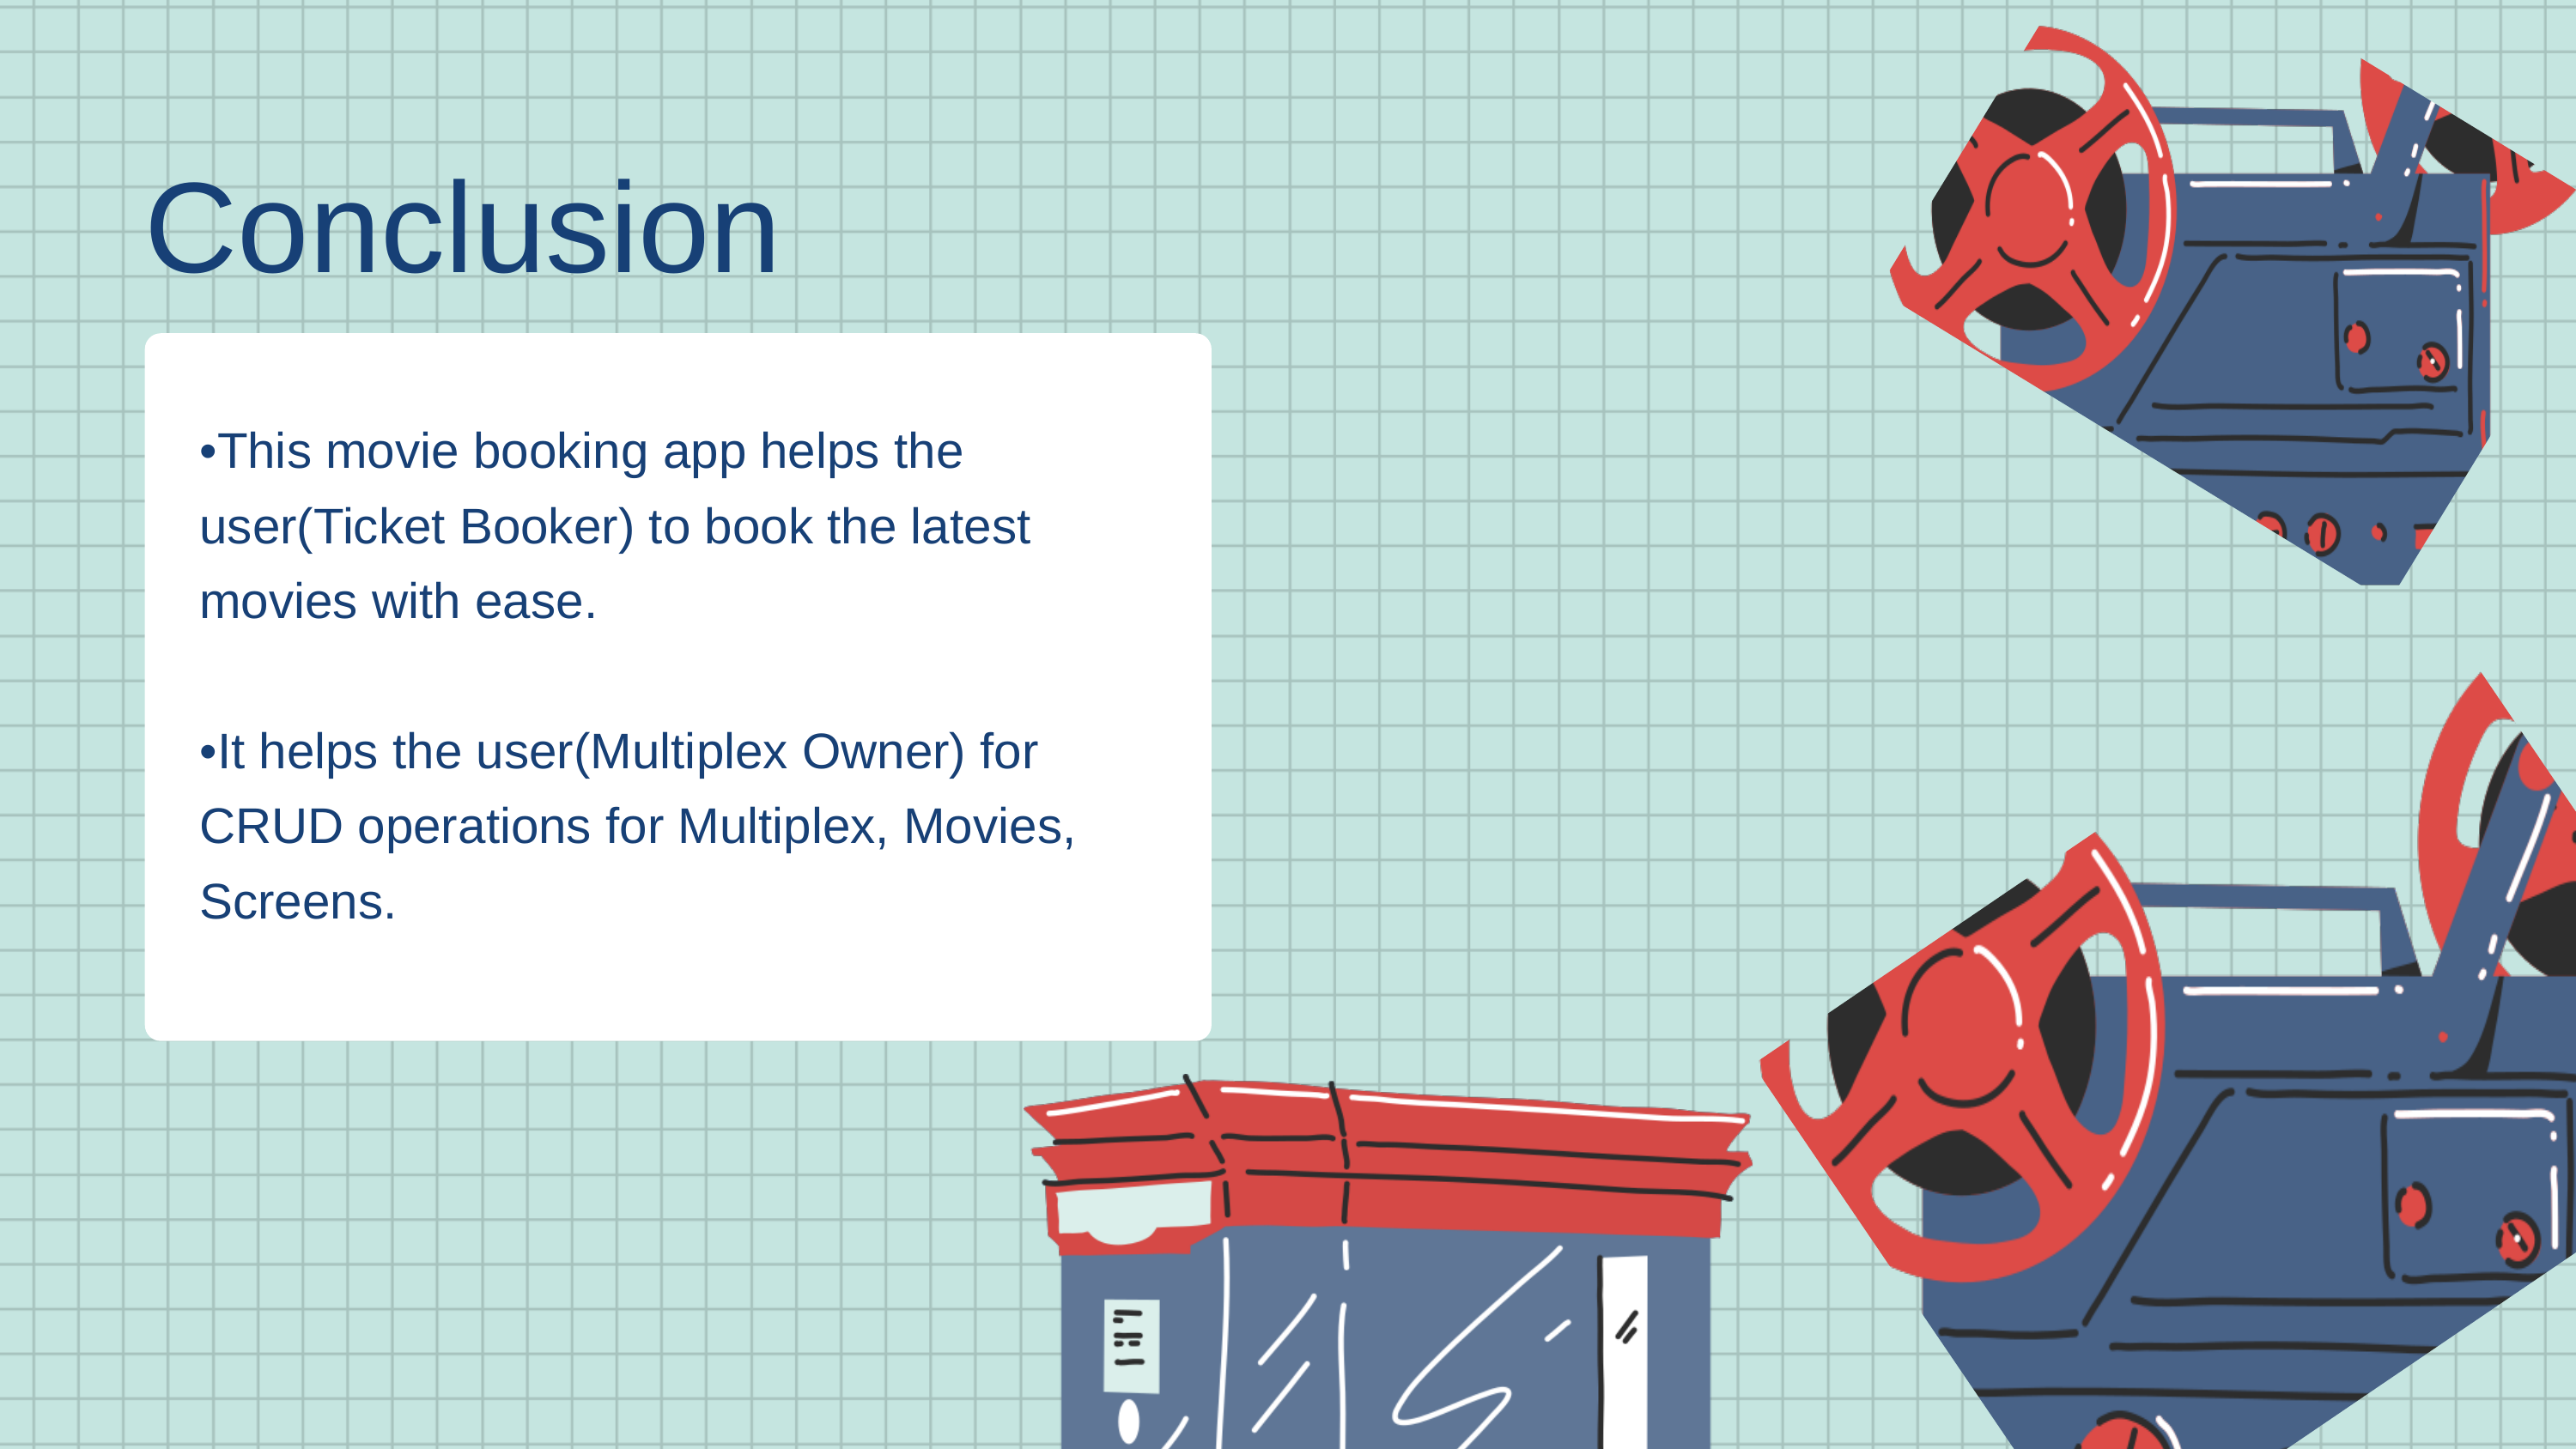

Conclusion

•This movie booking app helps the user(Ticket Booker) to book the latest movies with ease.

•It helps the user(Multiplex Owner) for CRUD operations for Multiplex, Movies, Screens.